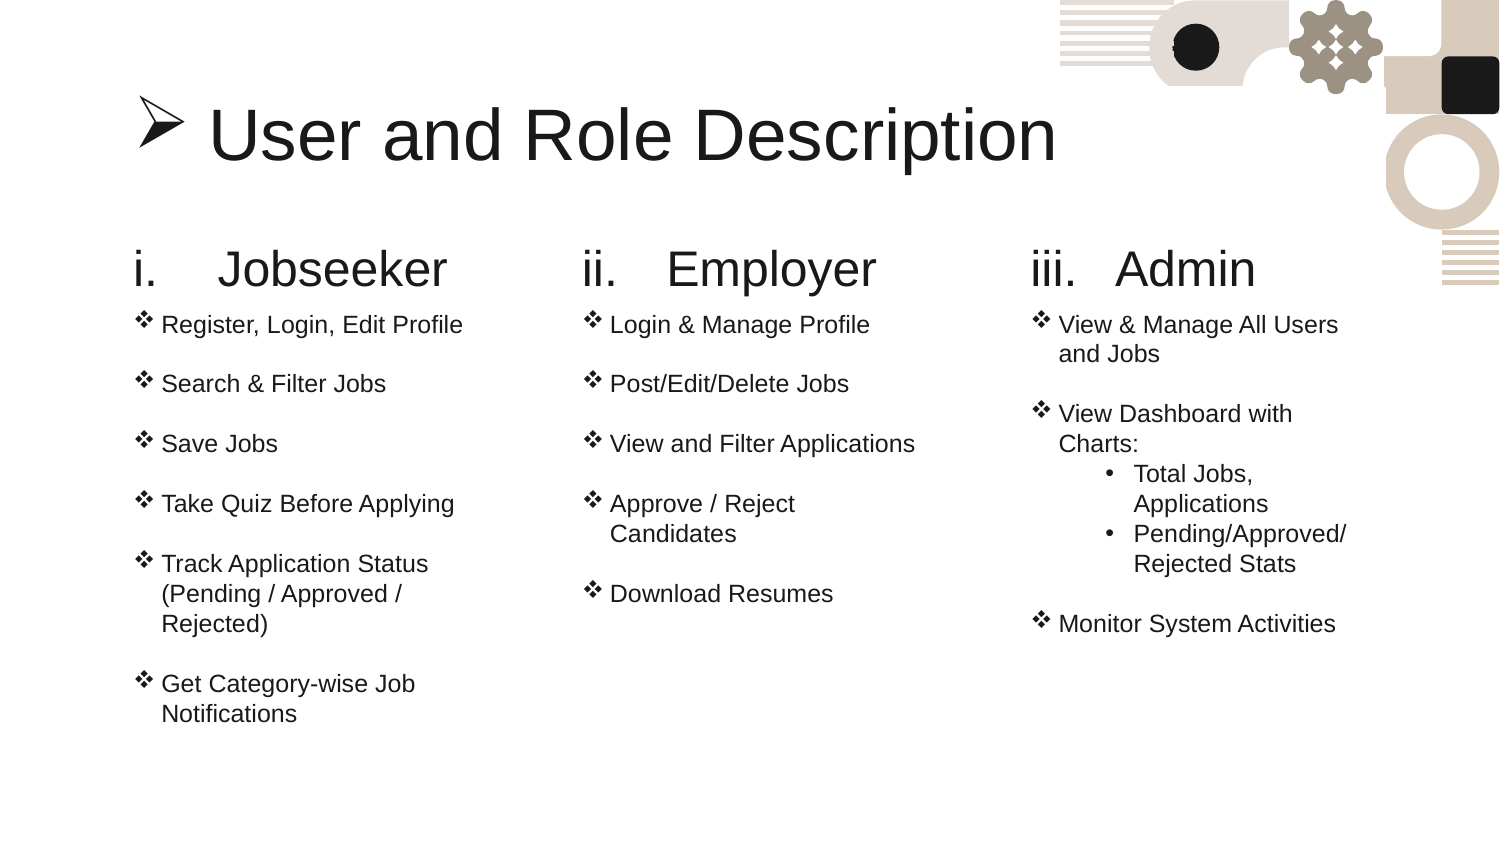

# User and Role Description
Jobseeker
Employer
Admin
View & Manage All Users and Jobs

View Dashboard with Charts:
Total Jobs, Applications
Pending/Approved/Rejected Stats

Monitor System Activities
Register, Login, Edit Profile

Search & Filter Jobs

Save Jobs

Take Quiz Before Applying

Track Application Status (Pending / Approved / Rejected)

Get Category-wise Job Notifications
Login & Manage Profile

Post/Edit/Delete Jobs

View and Filter Applications

Approve / Reject Candidates

Download Resumes